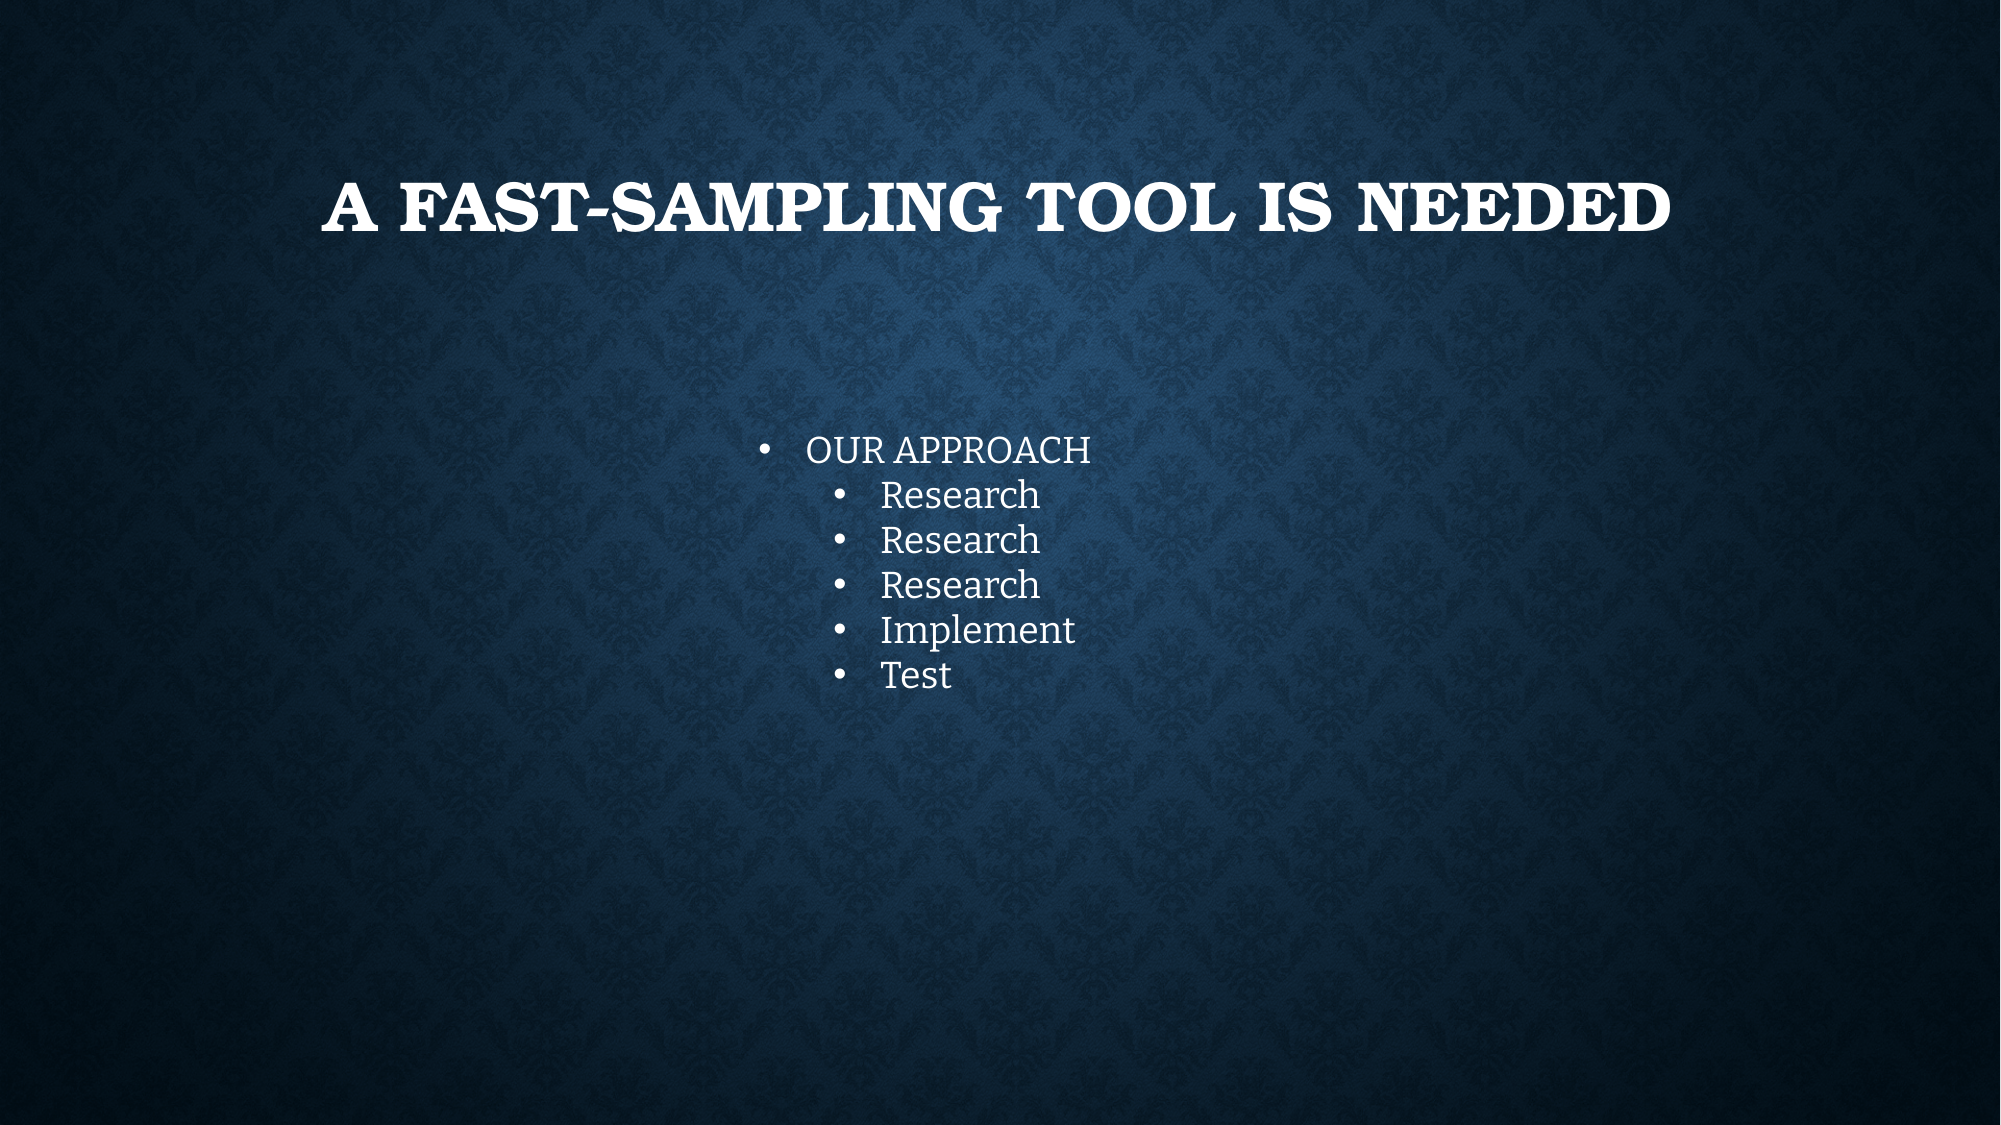

# A fast-sampling tool is needed
OUR APPROACH
Research
Research
Research
Implement
Test